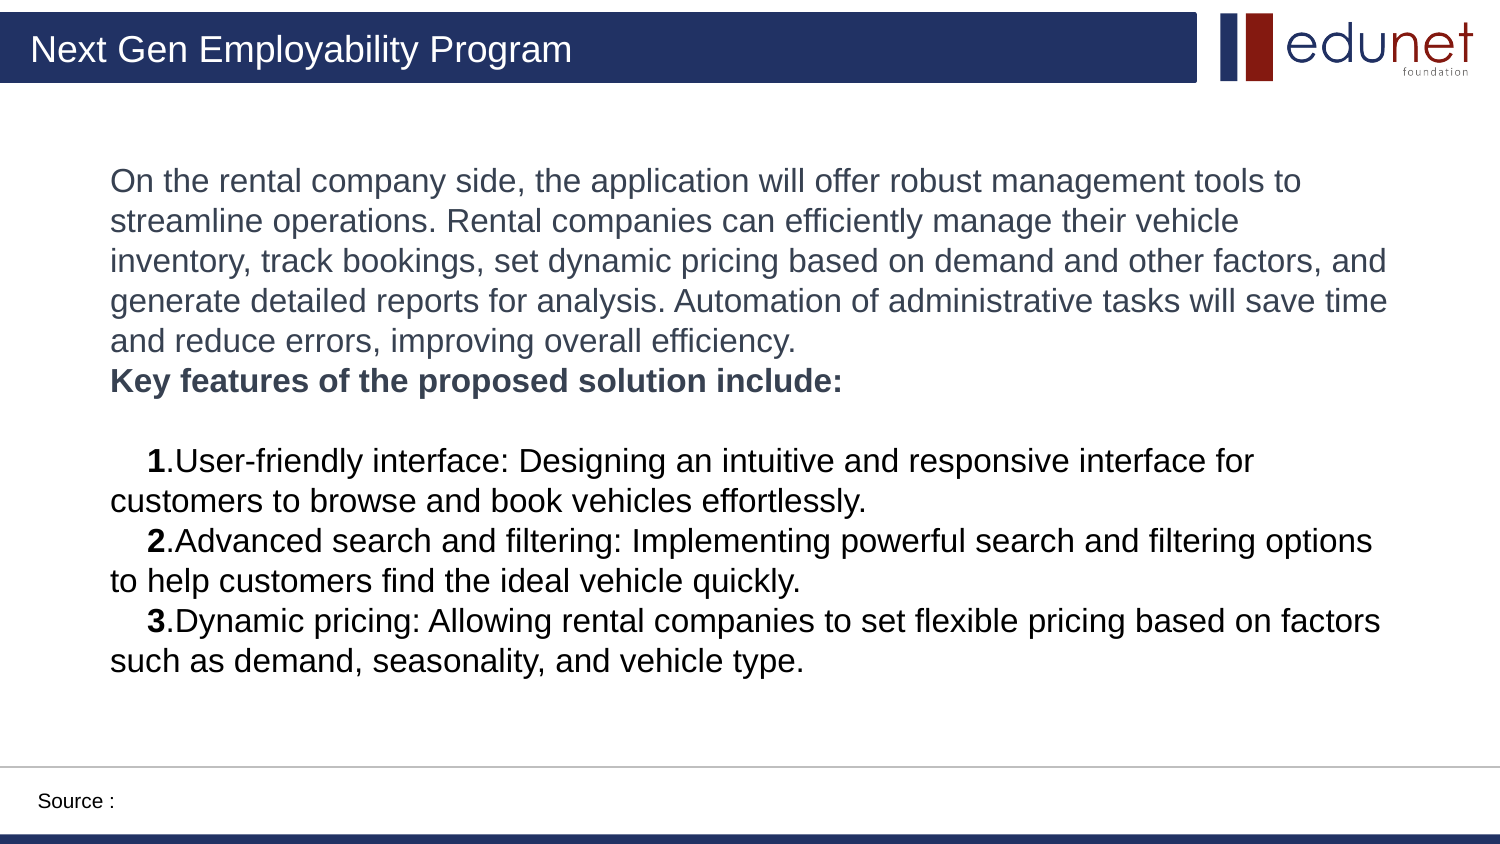

On the rental company side, the application will offer robust management tools to streamline operations. Rental companies can efficiently manage their vehicle inventory, track bookings, set dynamic pricing based on demand and other factors, and generate detailed reports for analysis. Automation of administrative tasks will save time and reduce errors, improving overall efficiency.
Key features of the proposed solution include:

    1.User-friendly interface: Designing an intuitive and responsive interface for customers to browse and book vehicles effortlessly.
    2.Advanced search and filtering: Implementing powerful search and filtering options to help customers find the ideal vehicle quickly.
    3.Dynamic pricing: Allowing rental companies to set flexible pricing based on factors such as demand, seasonality, and vehicle type.

Source :